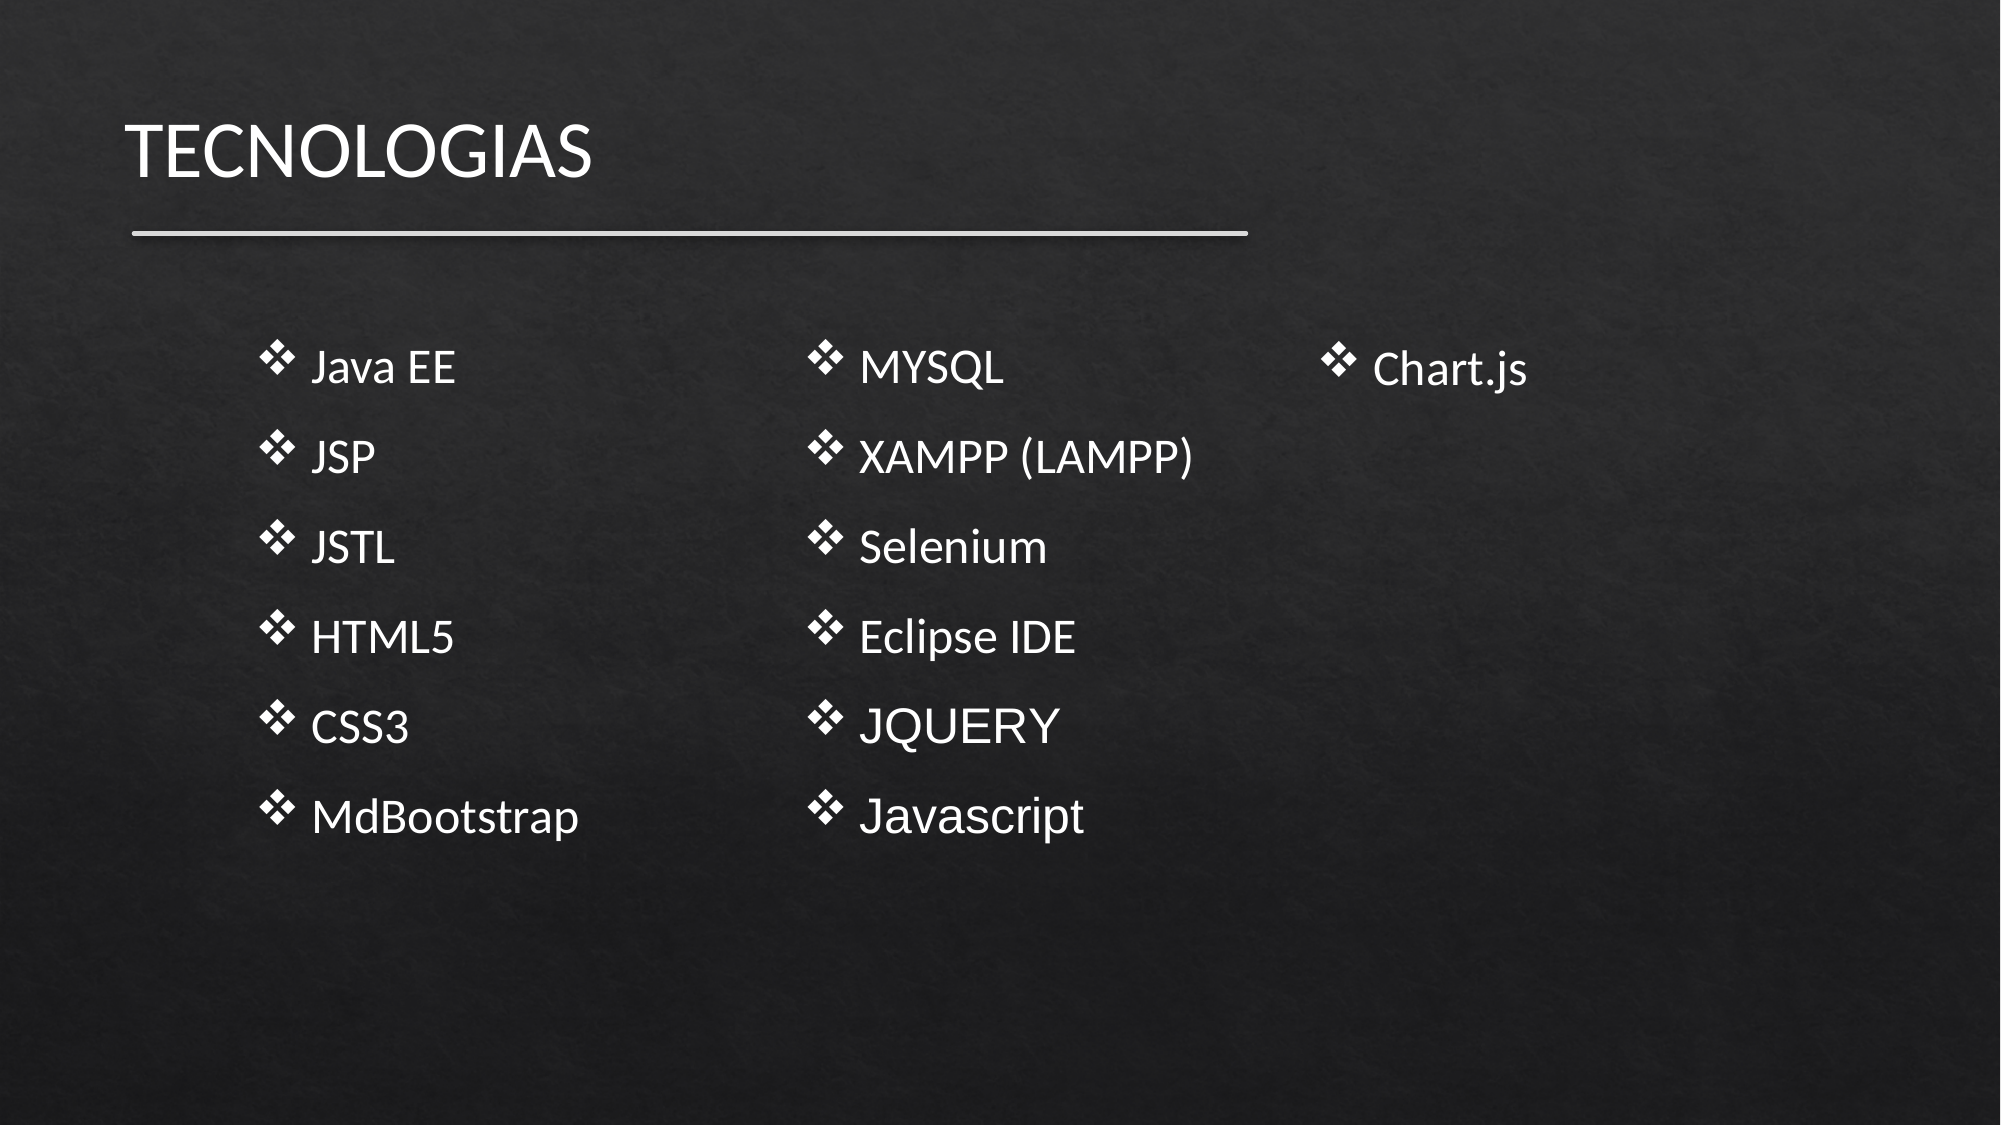

tecnologias
Java EE
JSP
JSTL
HTML5
CSS3
MdBootstrap
MYSQL
XAMPP (LAMPP)
Selenium
Eclipse IDE
JQUERY
Javascript
Chart.js